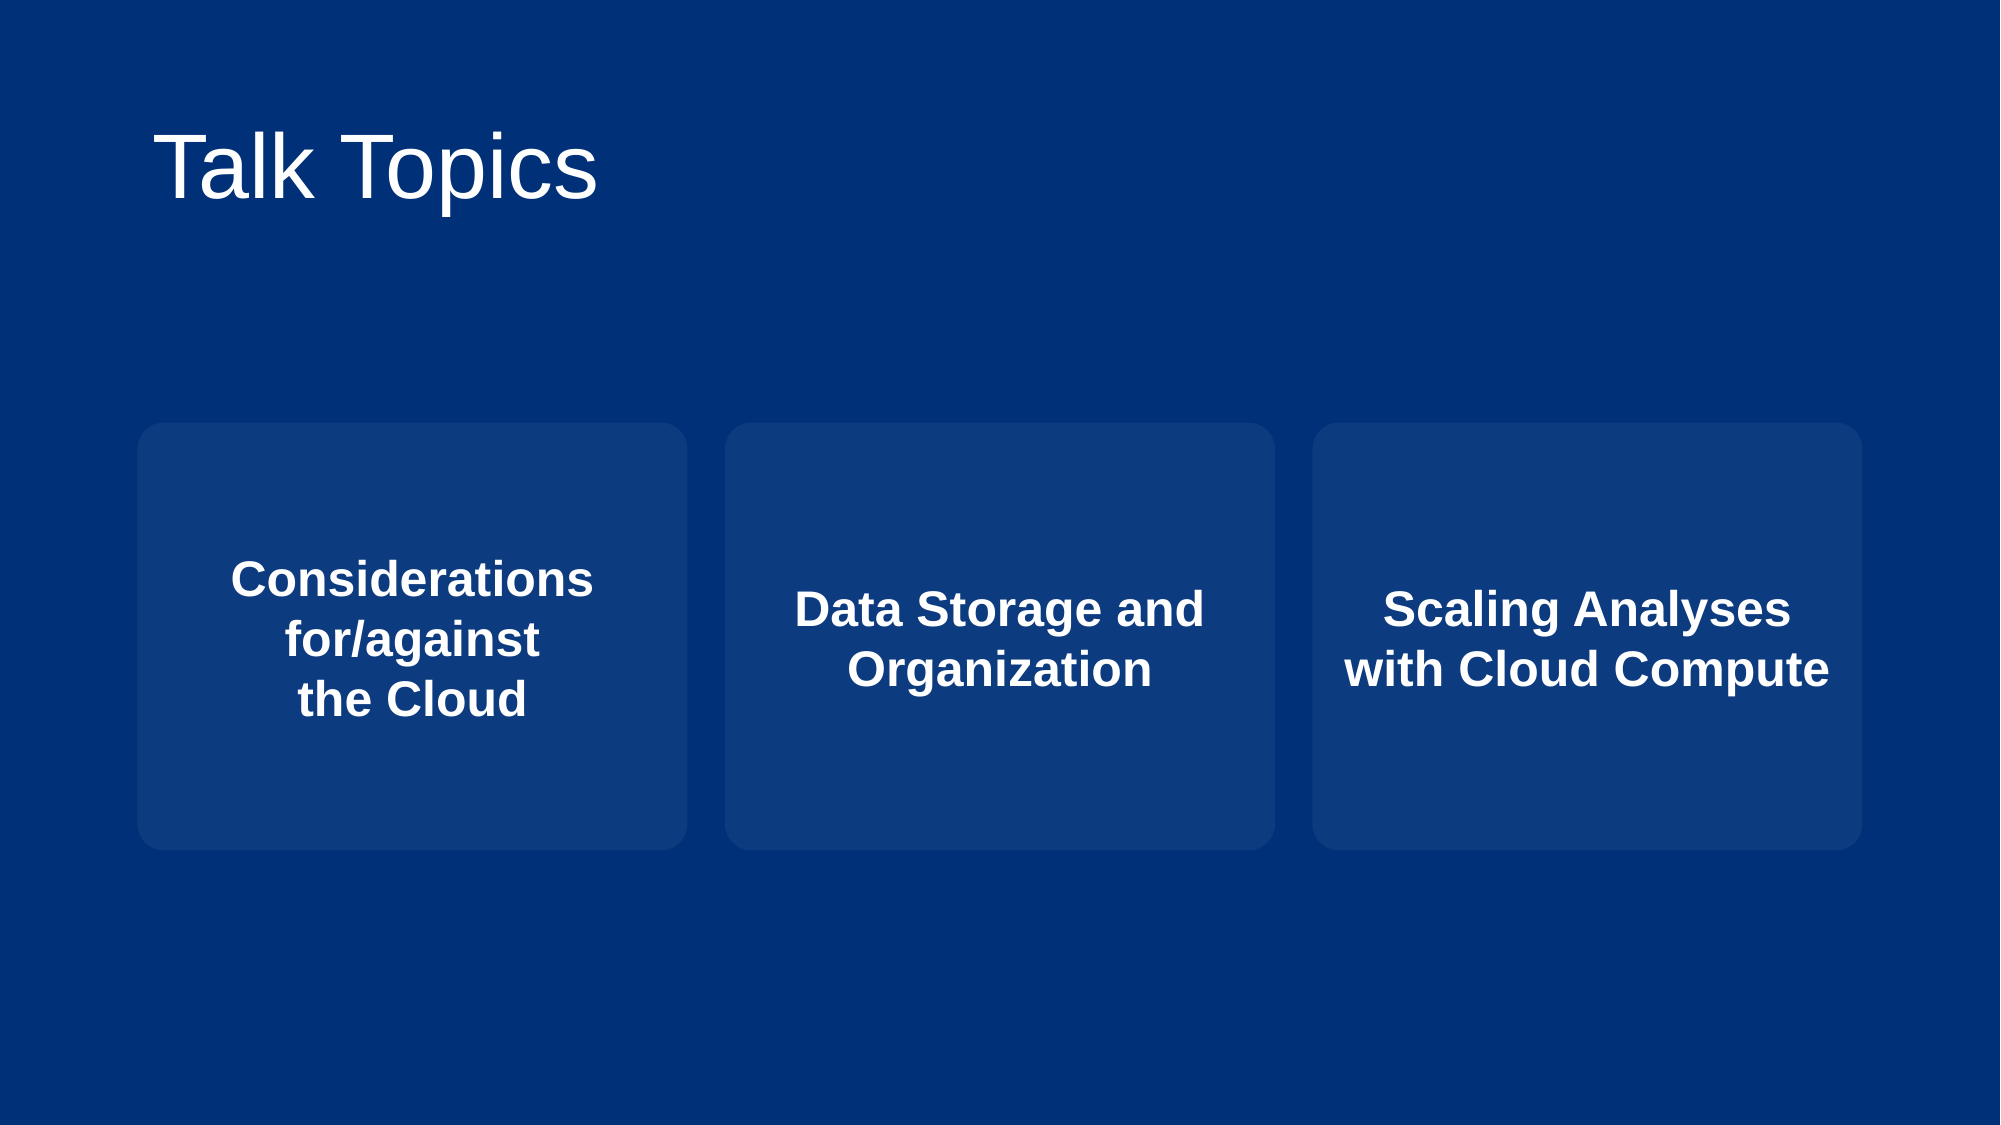

# Talk Topics
Considerations for/against
the Cloud
Data Storage and Organization
Scaling Analyses with Cloud Compute